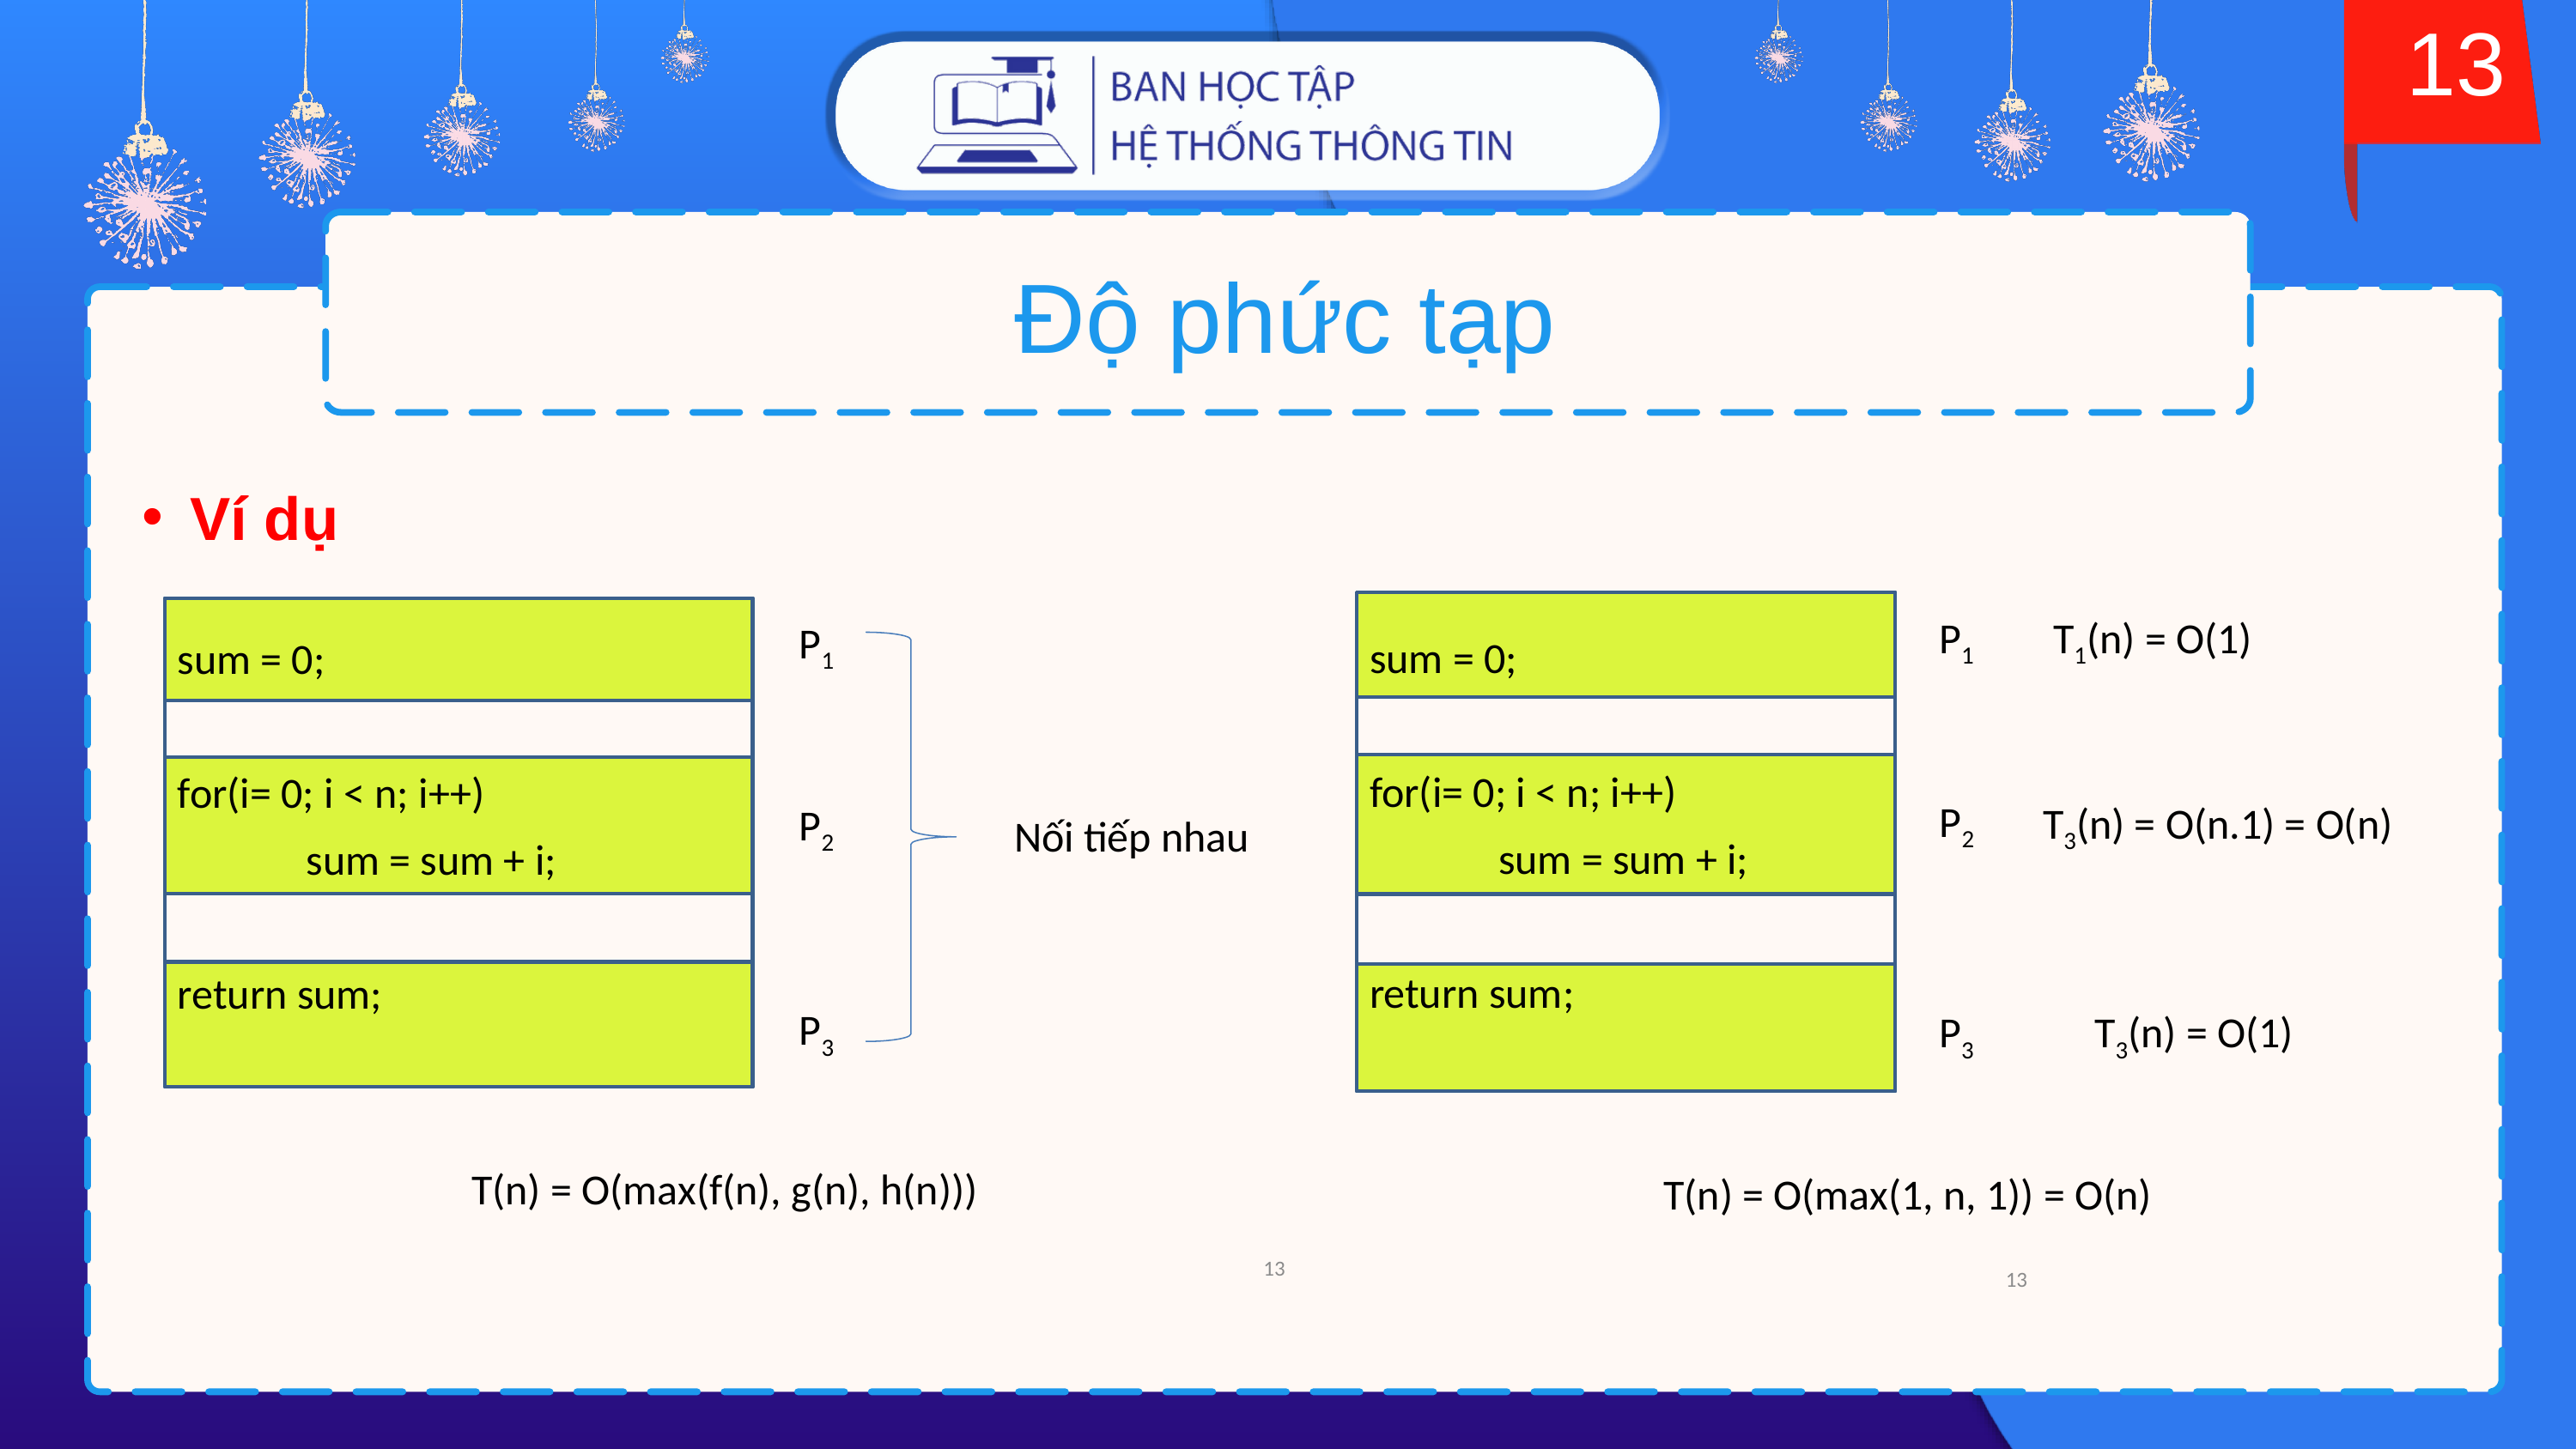

13

# Độ phức tạp

Ví dụ

sum = 0;

for(i= 0; i < n; i++)
	sum = sum + i;

return sum;

P1
T1(n) = O(1)

P2
T3(n) = O(n.1) = O(n)

P3
T3(n) = O(1)
T(n) = O(max(1, n, 1)) = O(n)
13

sum = 0;

for(i= 0; i < n; i++)
	sum = sum + i;

return sum;

P1

P2
Nối tiếp nhau
P3
T(n) = O(max(f(n), g(n), h(n)))

13